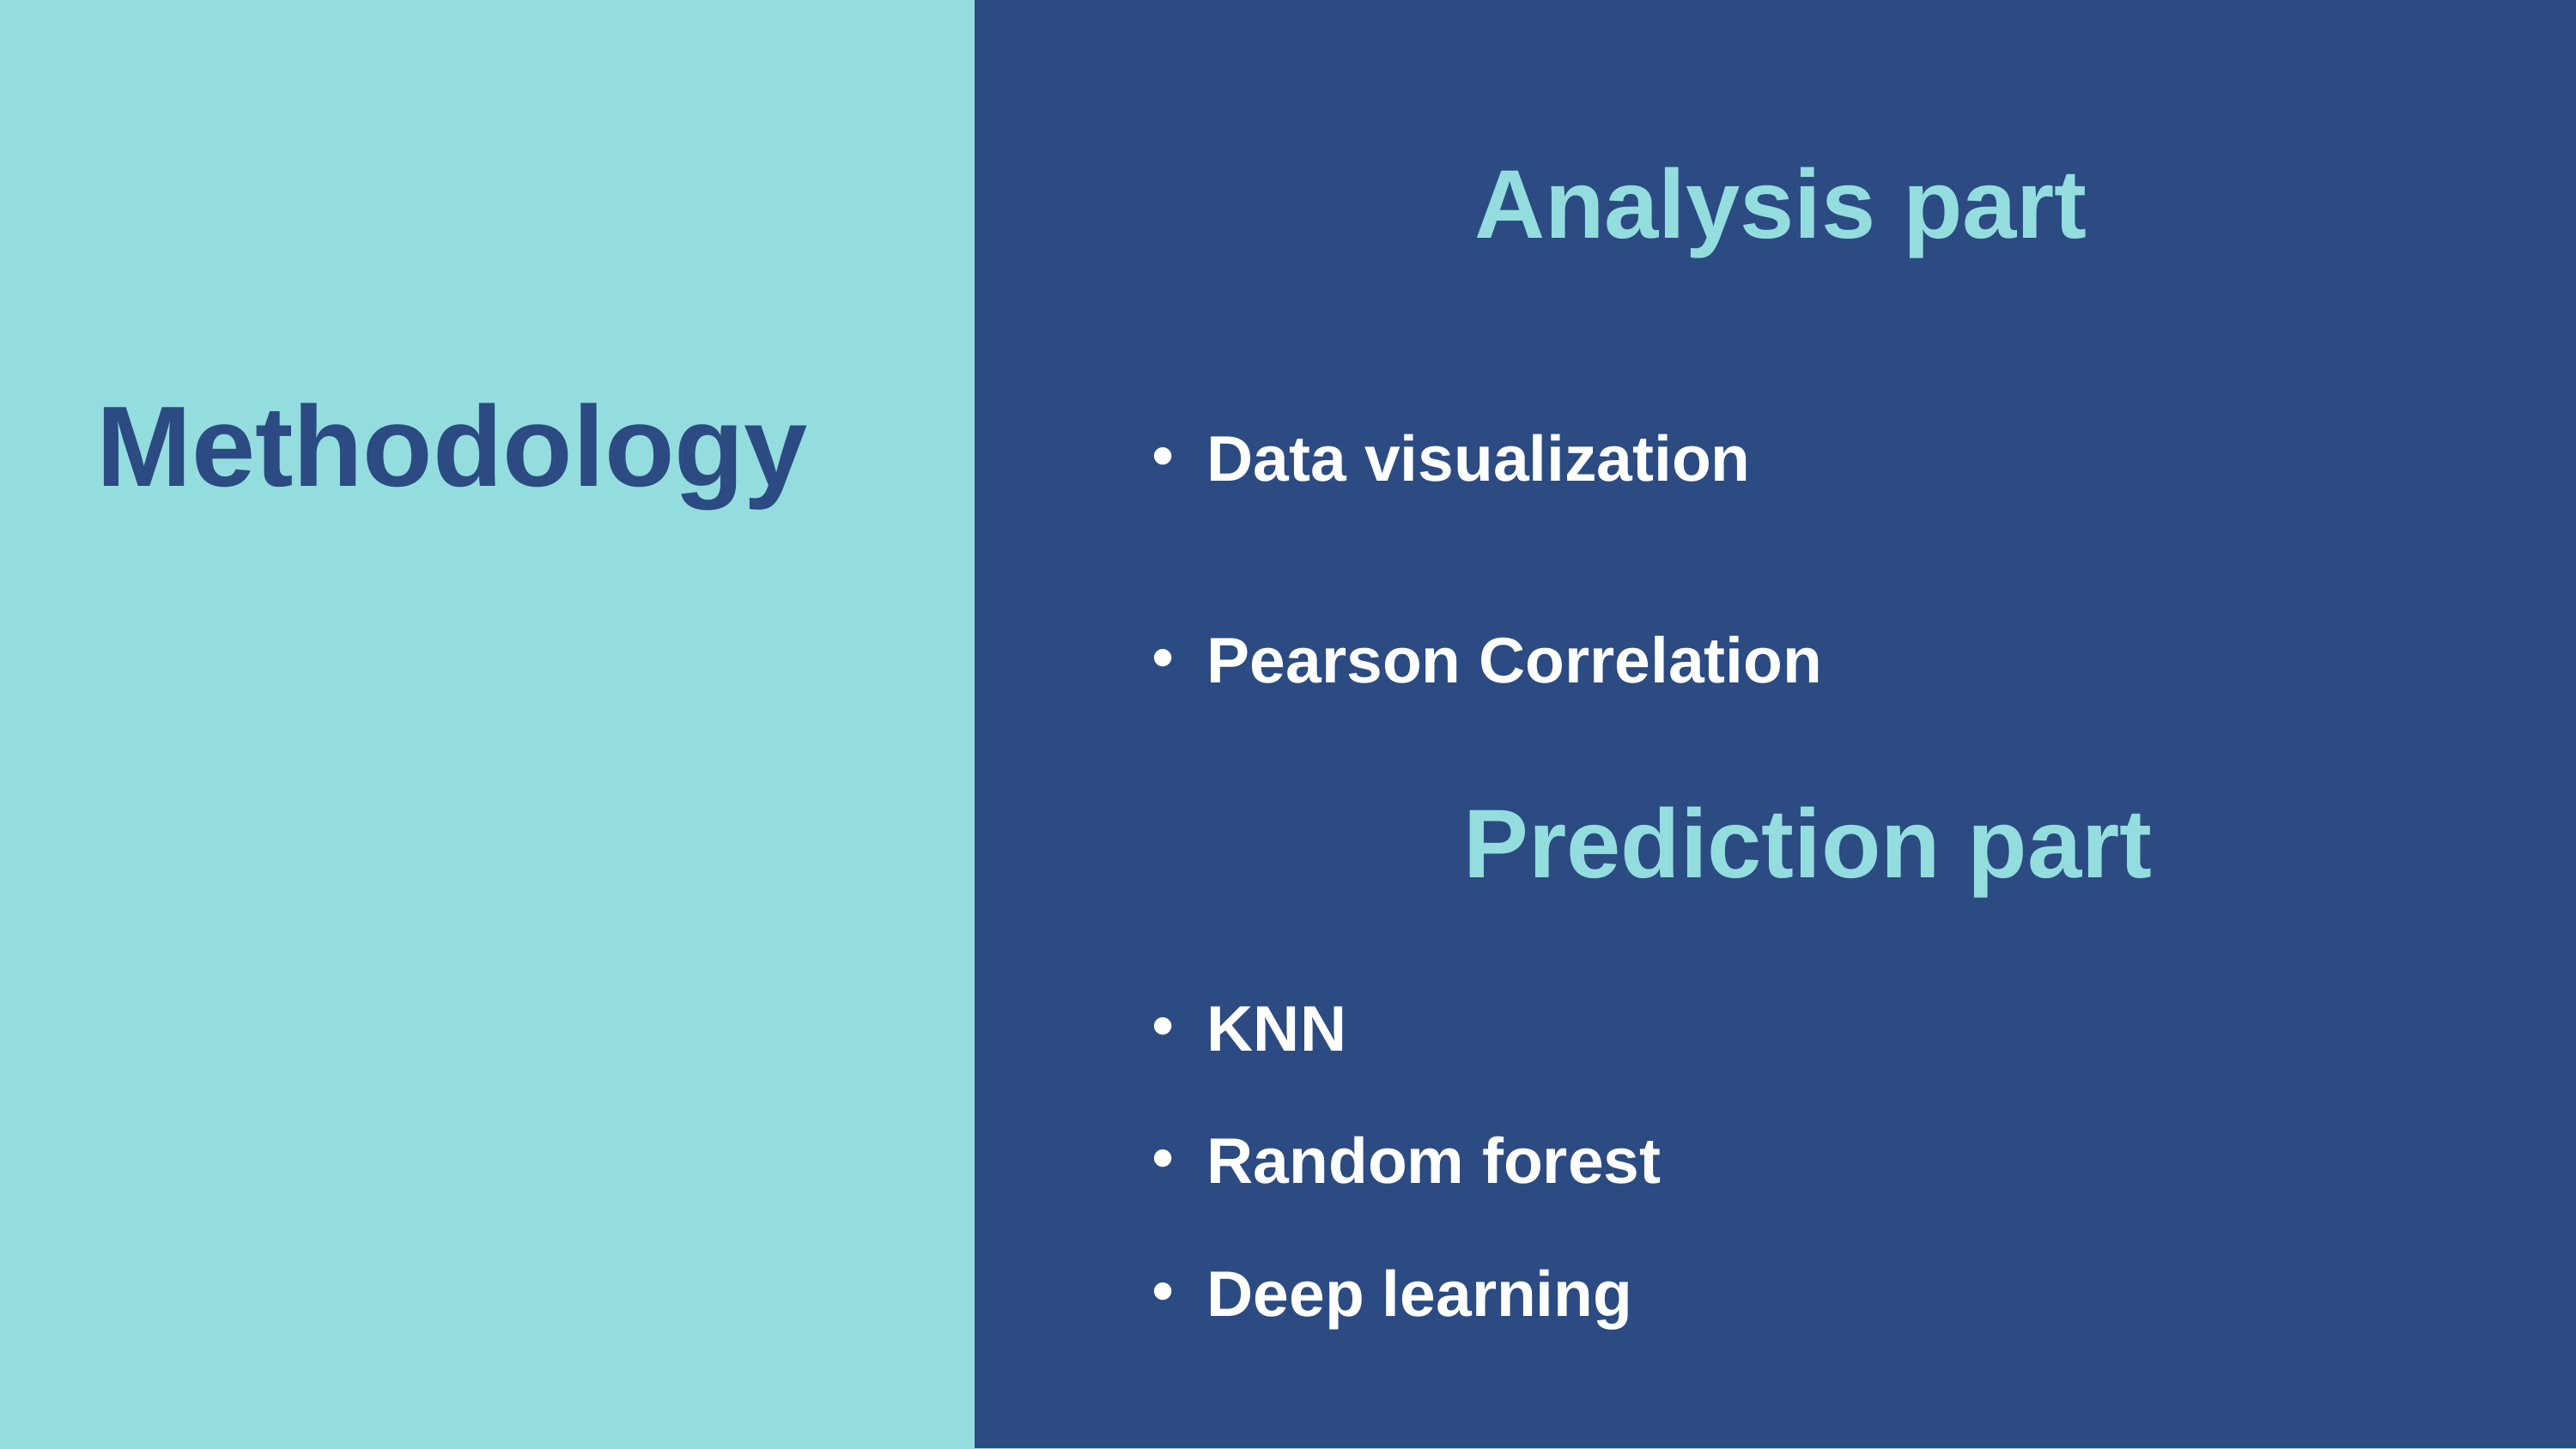

Analysis part

Data visualization

Pearson Correlation

  Prediction part

KNN

Random forest

Deep learning
Methodology